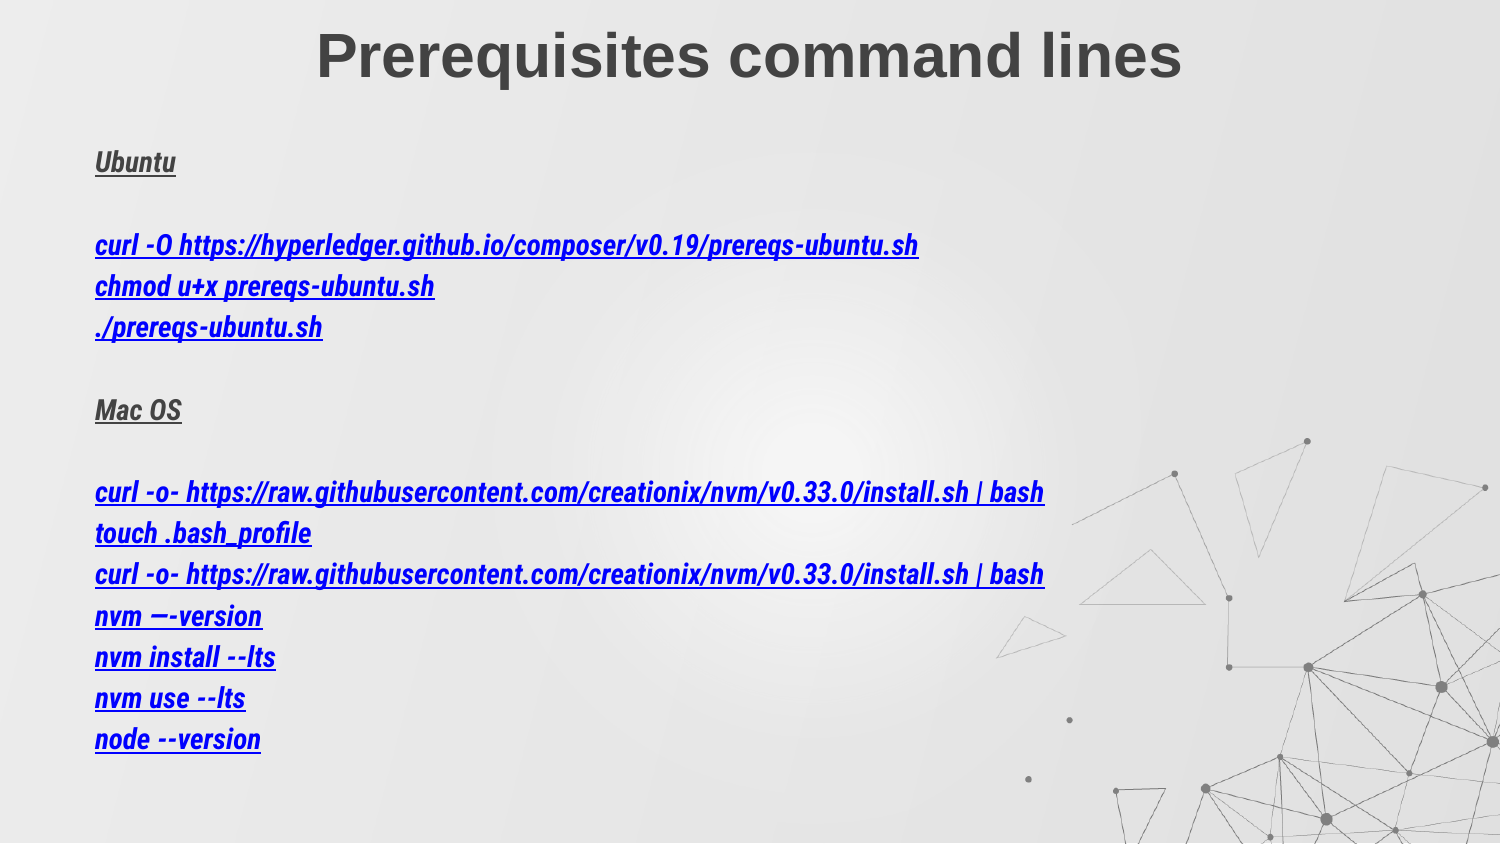

# Prerequisites command lines
Ubuntu

curl -O https://hyperledger.github.io/composer/v0.19/prereqs-ubuntu.sh
chmod u+x prereqs-ubuntu.sh
./prereqs-ubuntu.sh

Mac OS

curl -o- https://raw.githubusercontent.com/creationix/nvm/v0.33.0/install.sh | bash
touch .bash_profile
curl -o- https://raw.githubusercontent.com/creationix/nvm/v0.33.0/install.sh | bash
nvm —-version
nvm install --lts
nvm use --lts
node --version